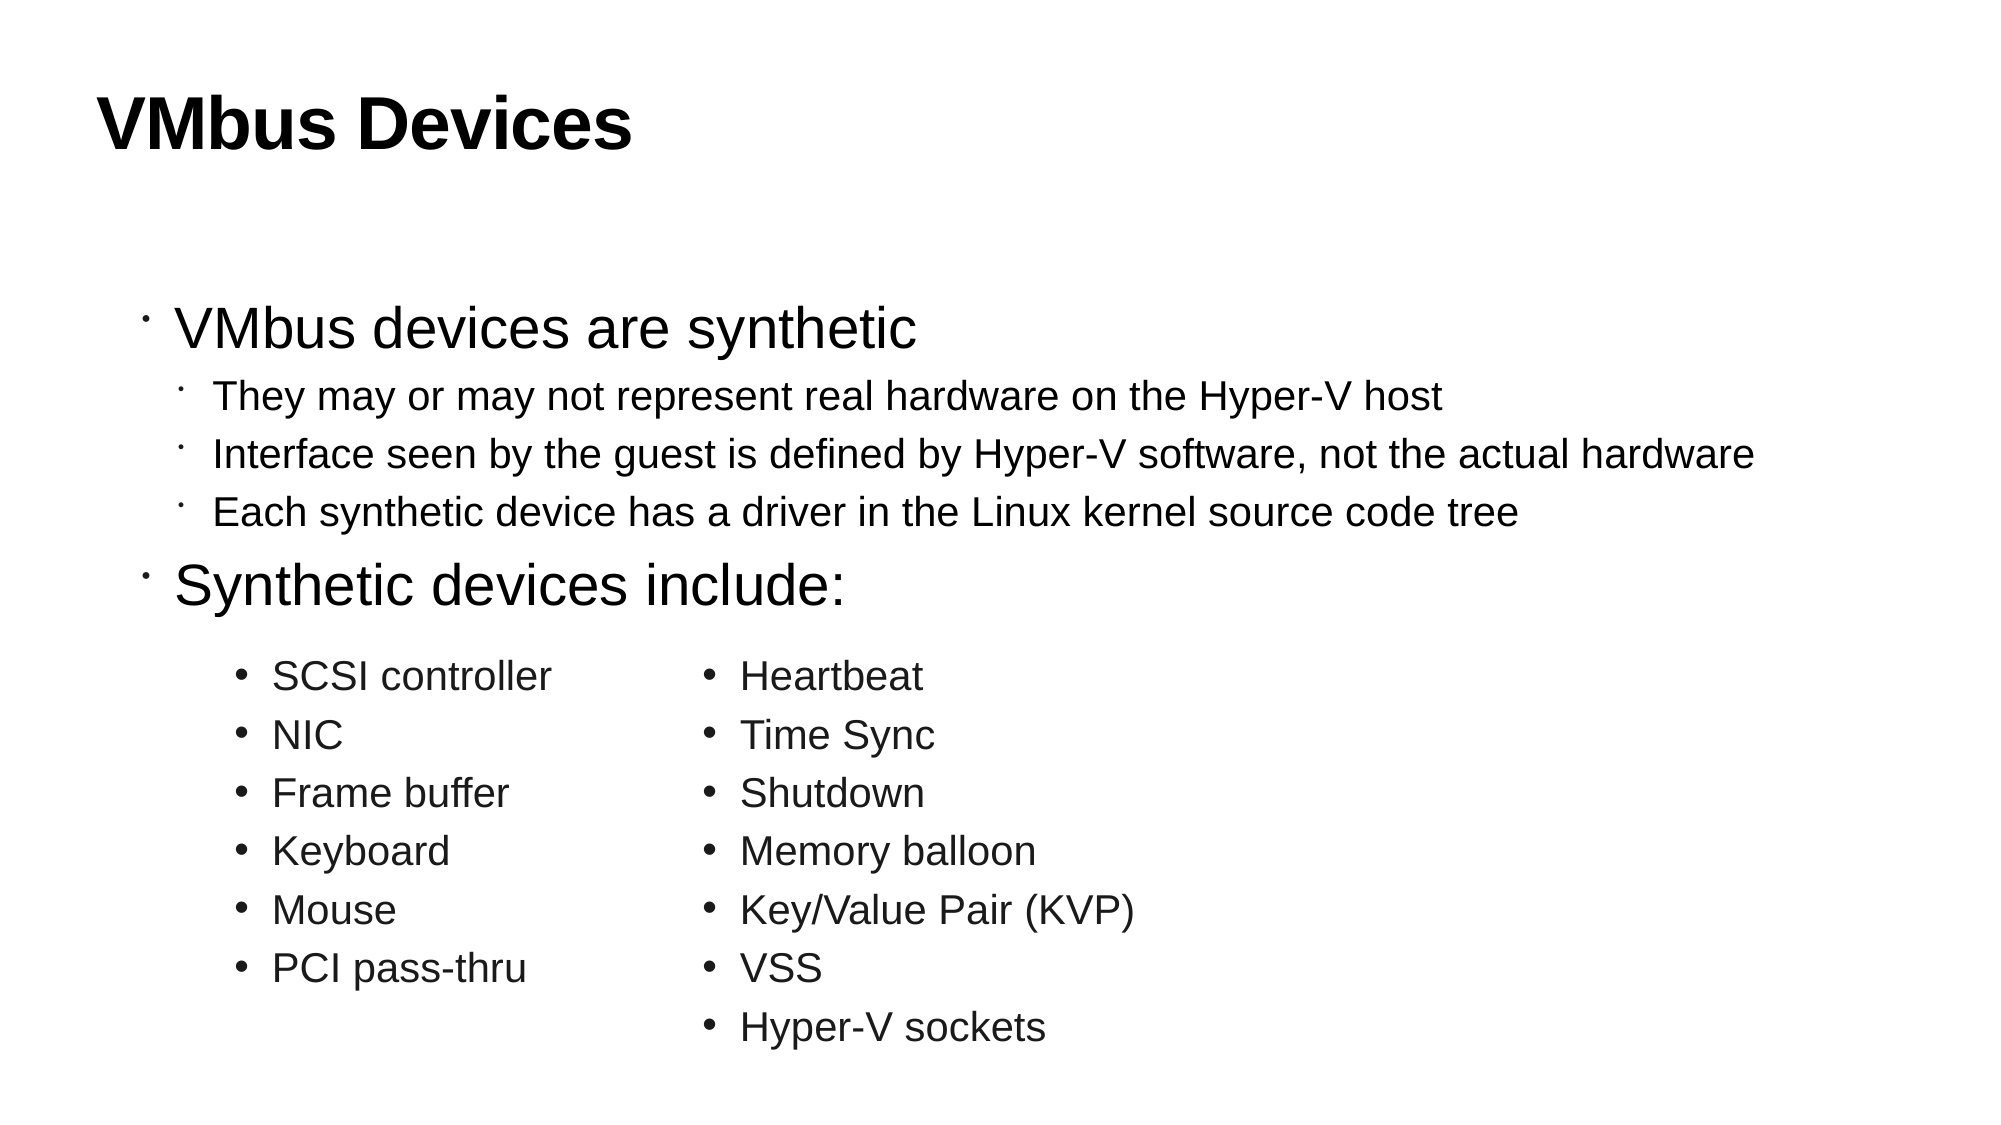

# VMbus Devices
VMbus devices are synthetic
They may or may not represent real hardware on the Hyper-V host
Interface seen by the guest is defined by Hyper-V software, not the actual hardware
Each synthetic device has a driver in the Linux kernel source code tree
Synthetic devices include:
SCSI controller
NIC
Frame buffer
Keyboard
Mouse
PCI pass-thru
Heartbeat
Time Sync
Shutdown
Memory balloon
Key/Value Pair (KVP)
VSS
Hyper-V sockets